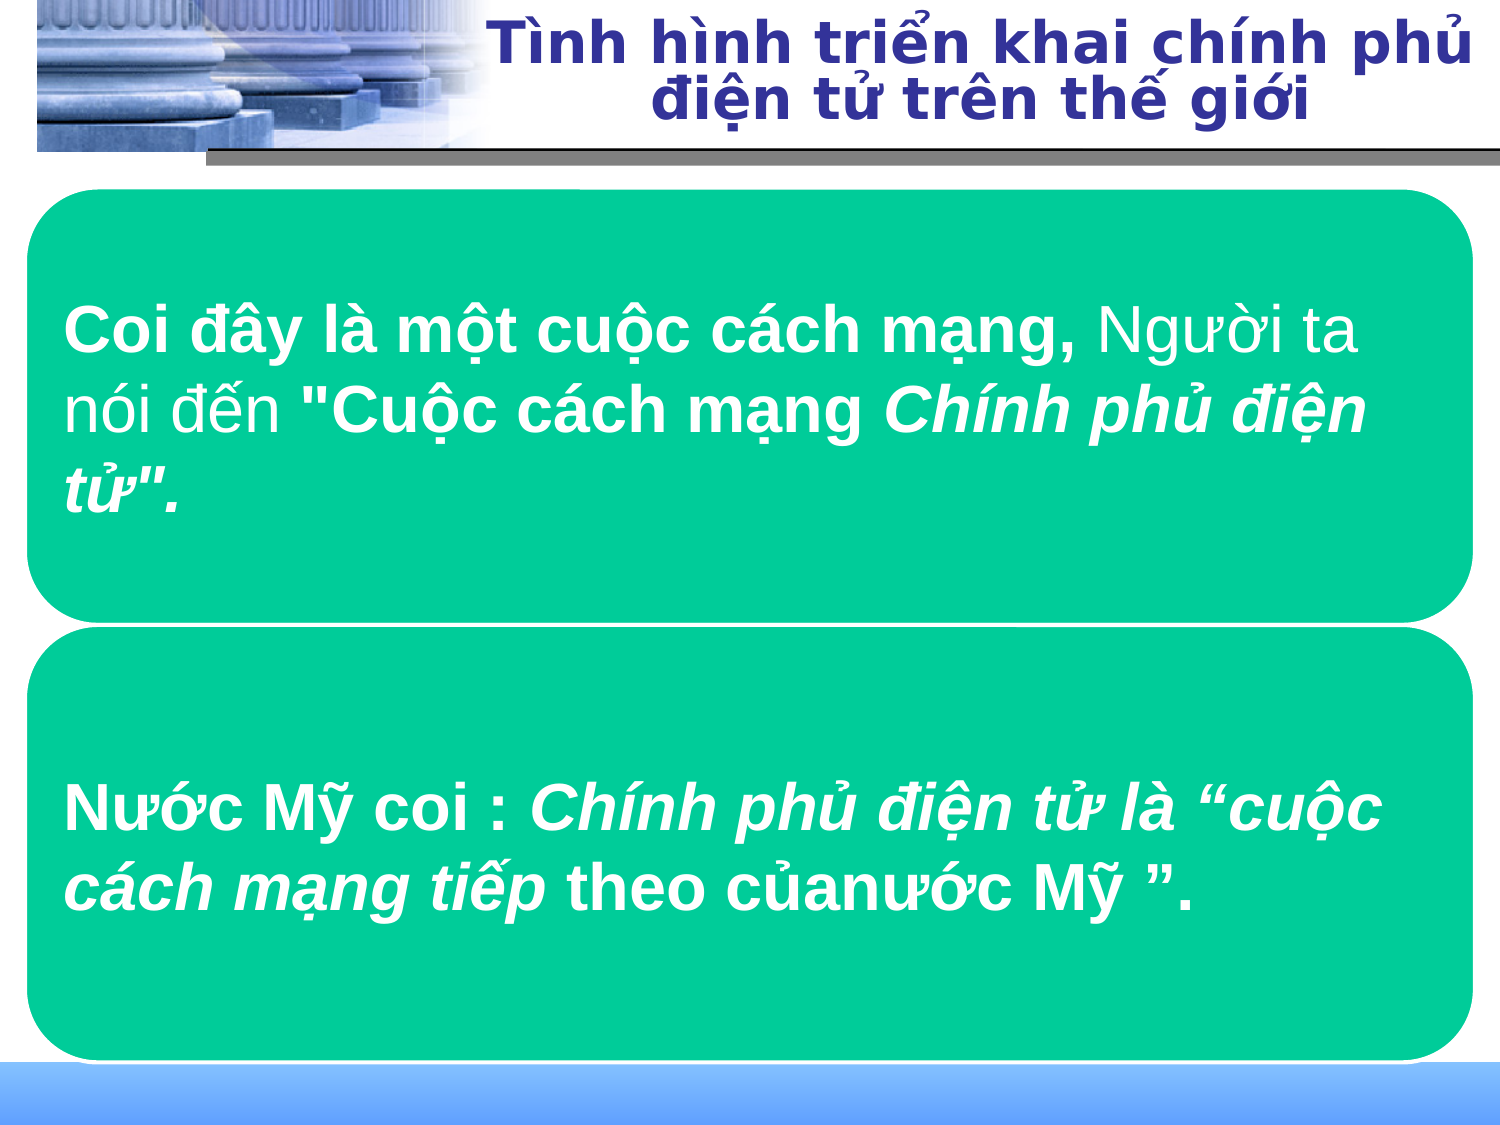

# Tình hình triển khai chính phủ điện tử trên thế giới
Coi đây là một cuộc cách mạng, Người ta nói đến "Cuộc cách mạng Chính phủ điện tử".
Nước Mỹ coi : Chính phủ điện tử là “cuộc cách mạng tiếp theo củanước Mỹ ”.